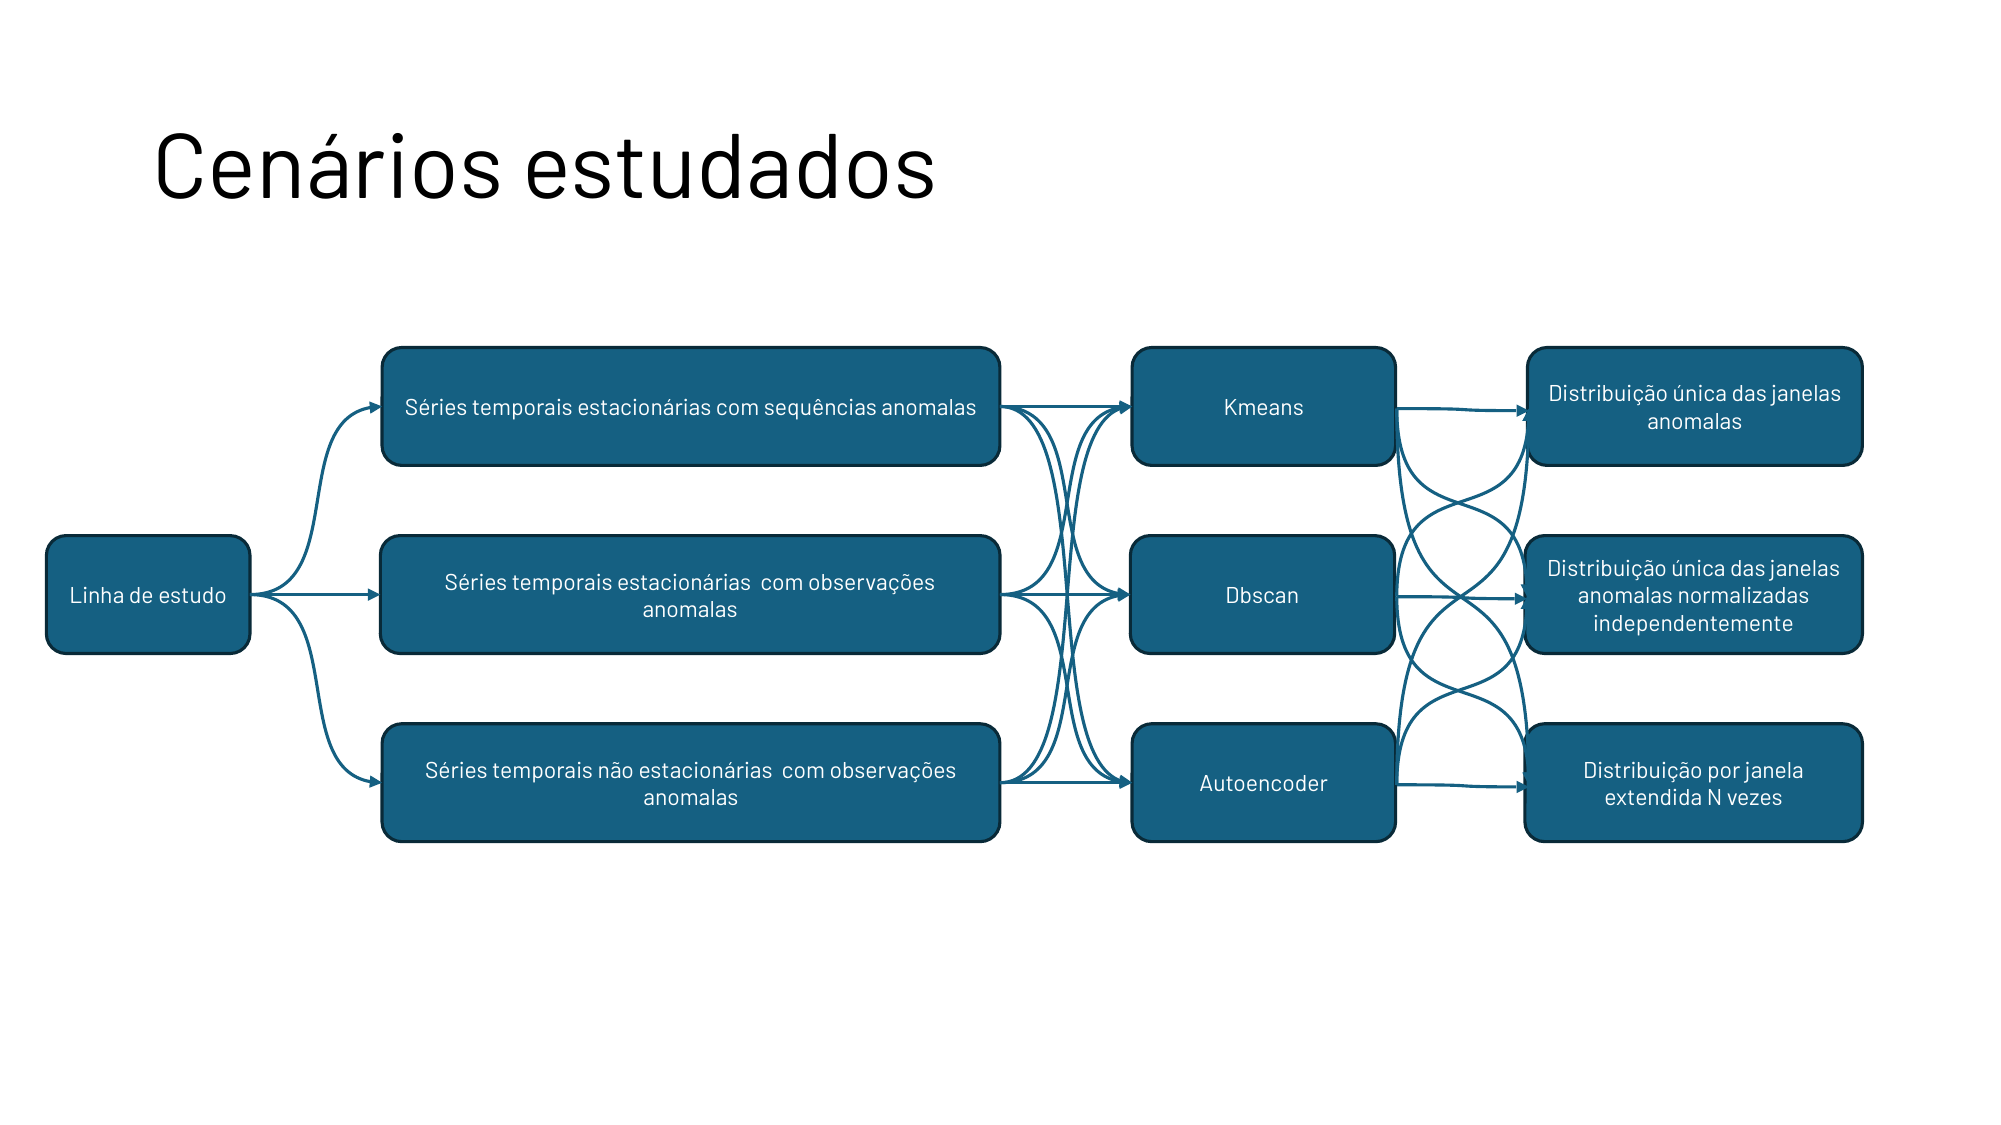

# Cenários estudados
Séries temporais estacionárias com sequências anomalas
Kmeans
Distribuição única das janelas anomalas
Distribuição única das janelas anomalas normalizadas independentemente
Séries temporais estacionárias  com observações anomalas
Dbscan
Linha de estudo
Séries temporais não estacionárias  com observações anomalas
Autoencoder
Distribuição por janela extendida N vezes